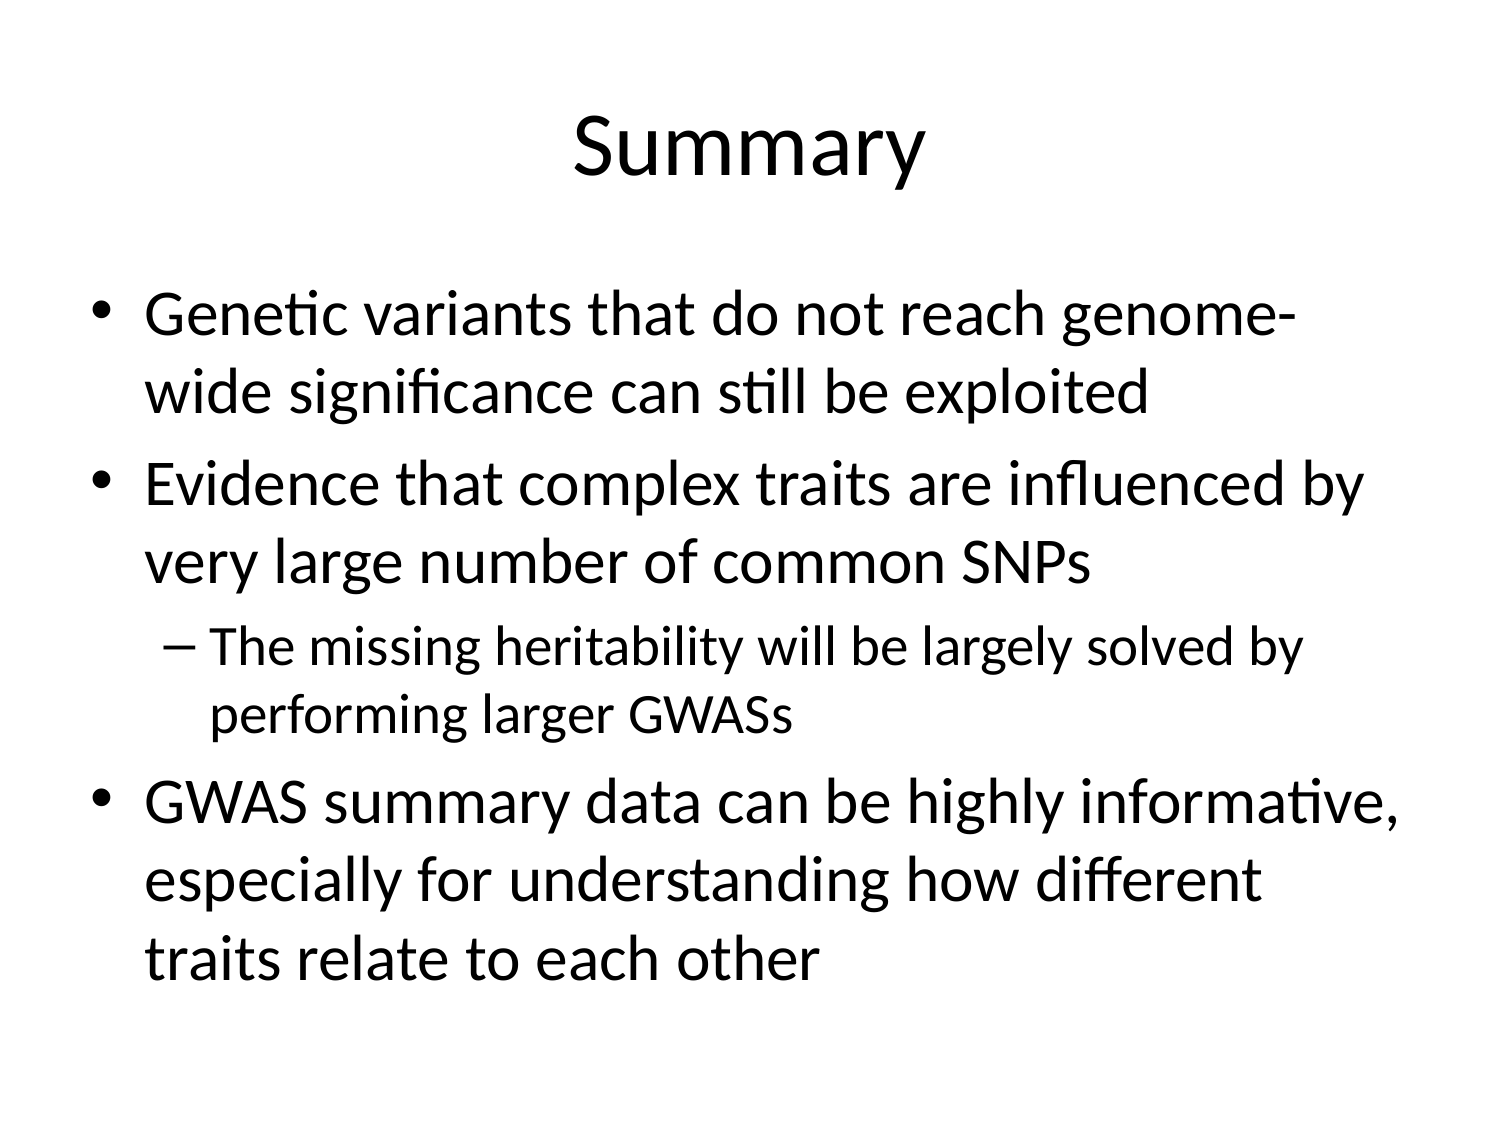

# Summary
Genetic variants that do not reach genome-wide significance can still be exploited
Evidence that complex traits are influenced by very large number of common SNPs
The missing heritability will be largely solved by performing larger GWASs
GWAS summary data can be highly informative, especially for understanding how different traits relate to each other